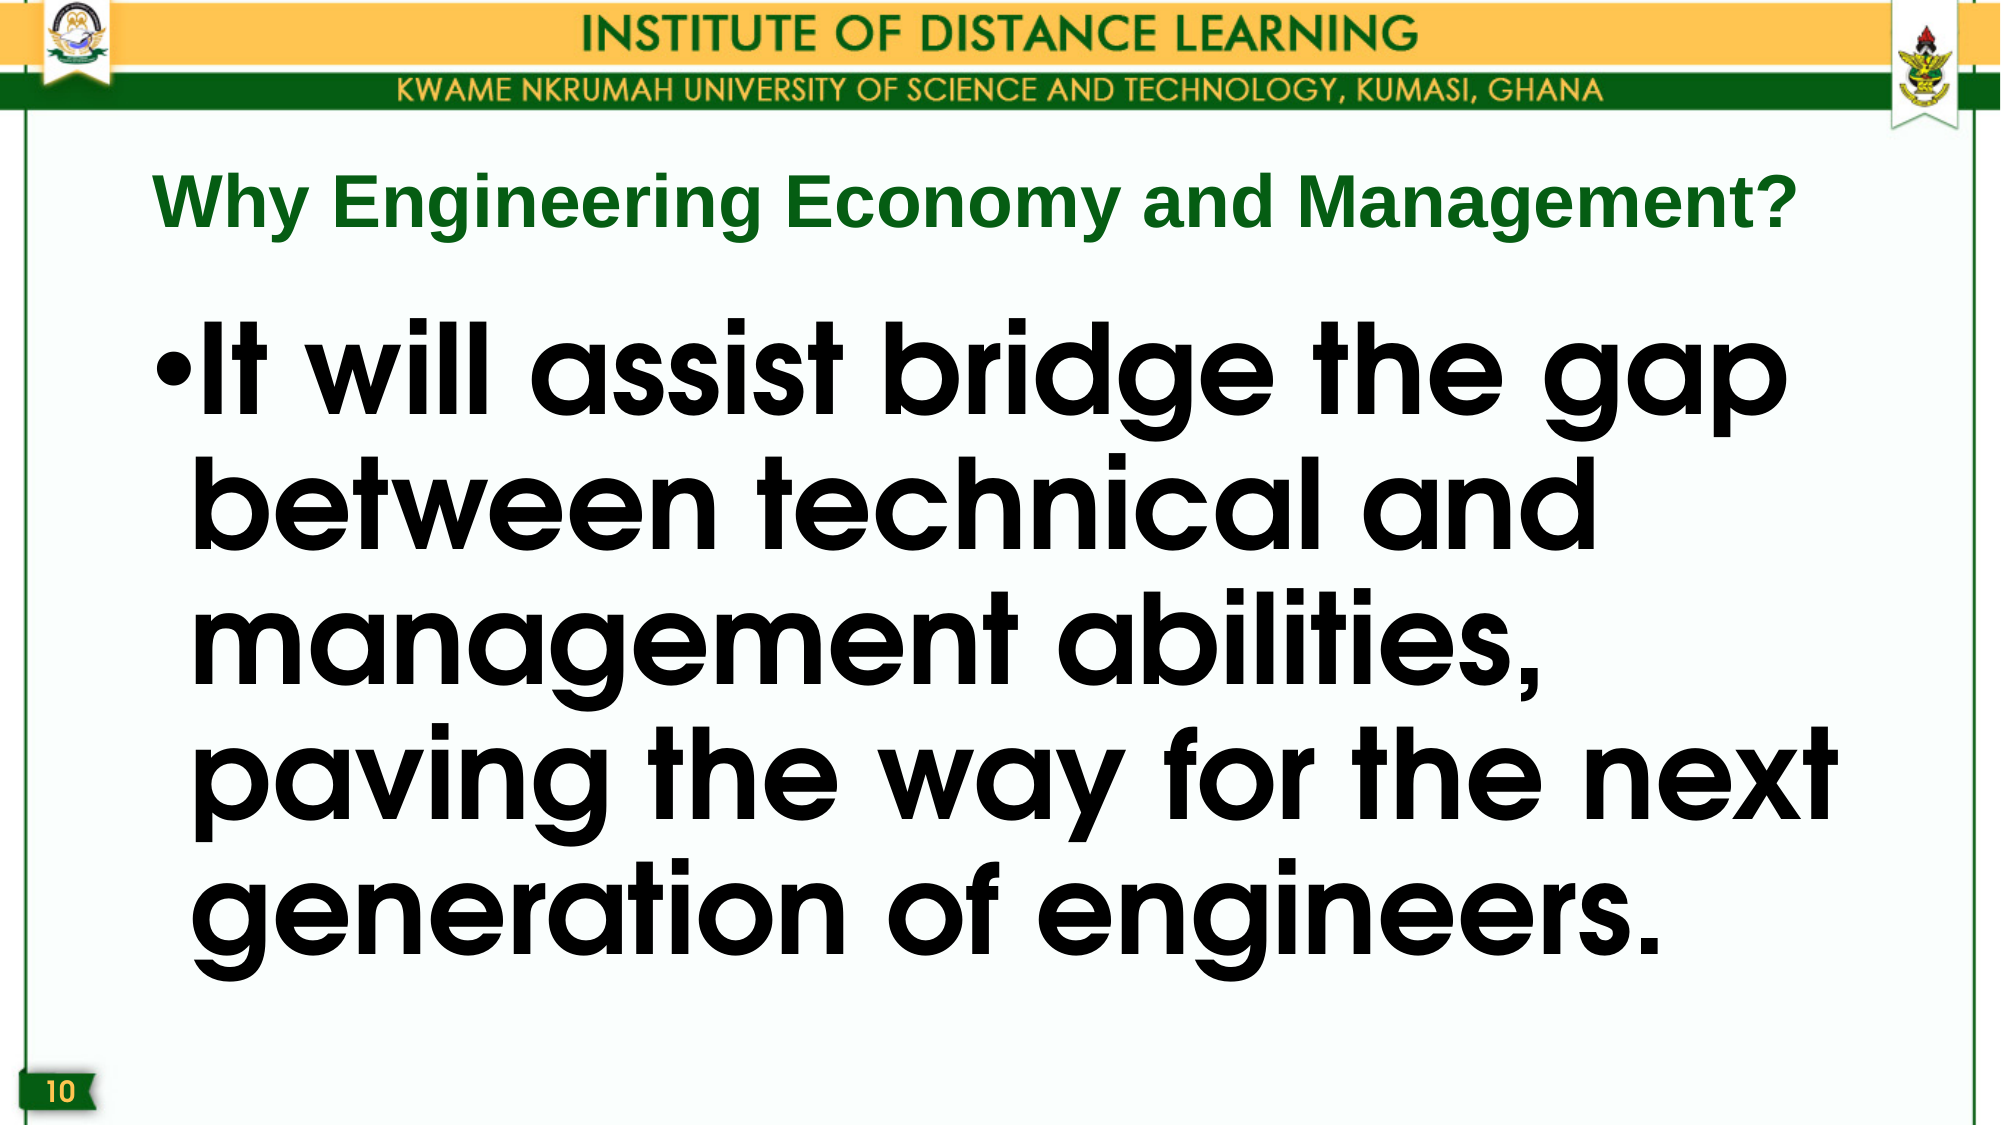

# Why Engineering Economy and Management?
It will assist bridge the gap between technical and management abilities, paving the way for the next generation of engineers.
10